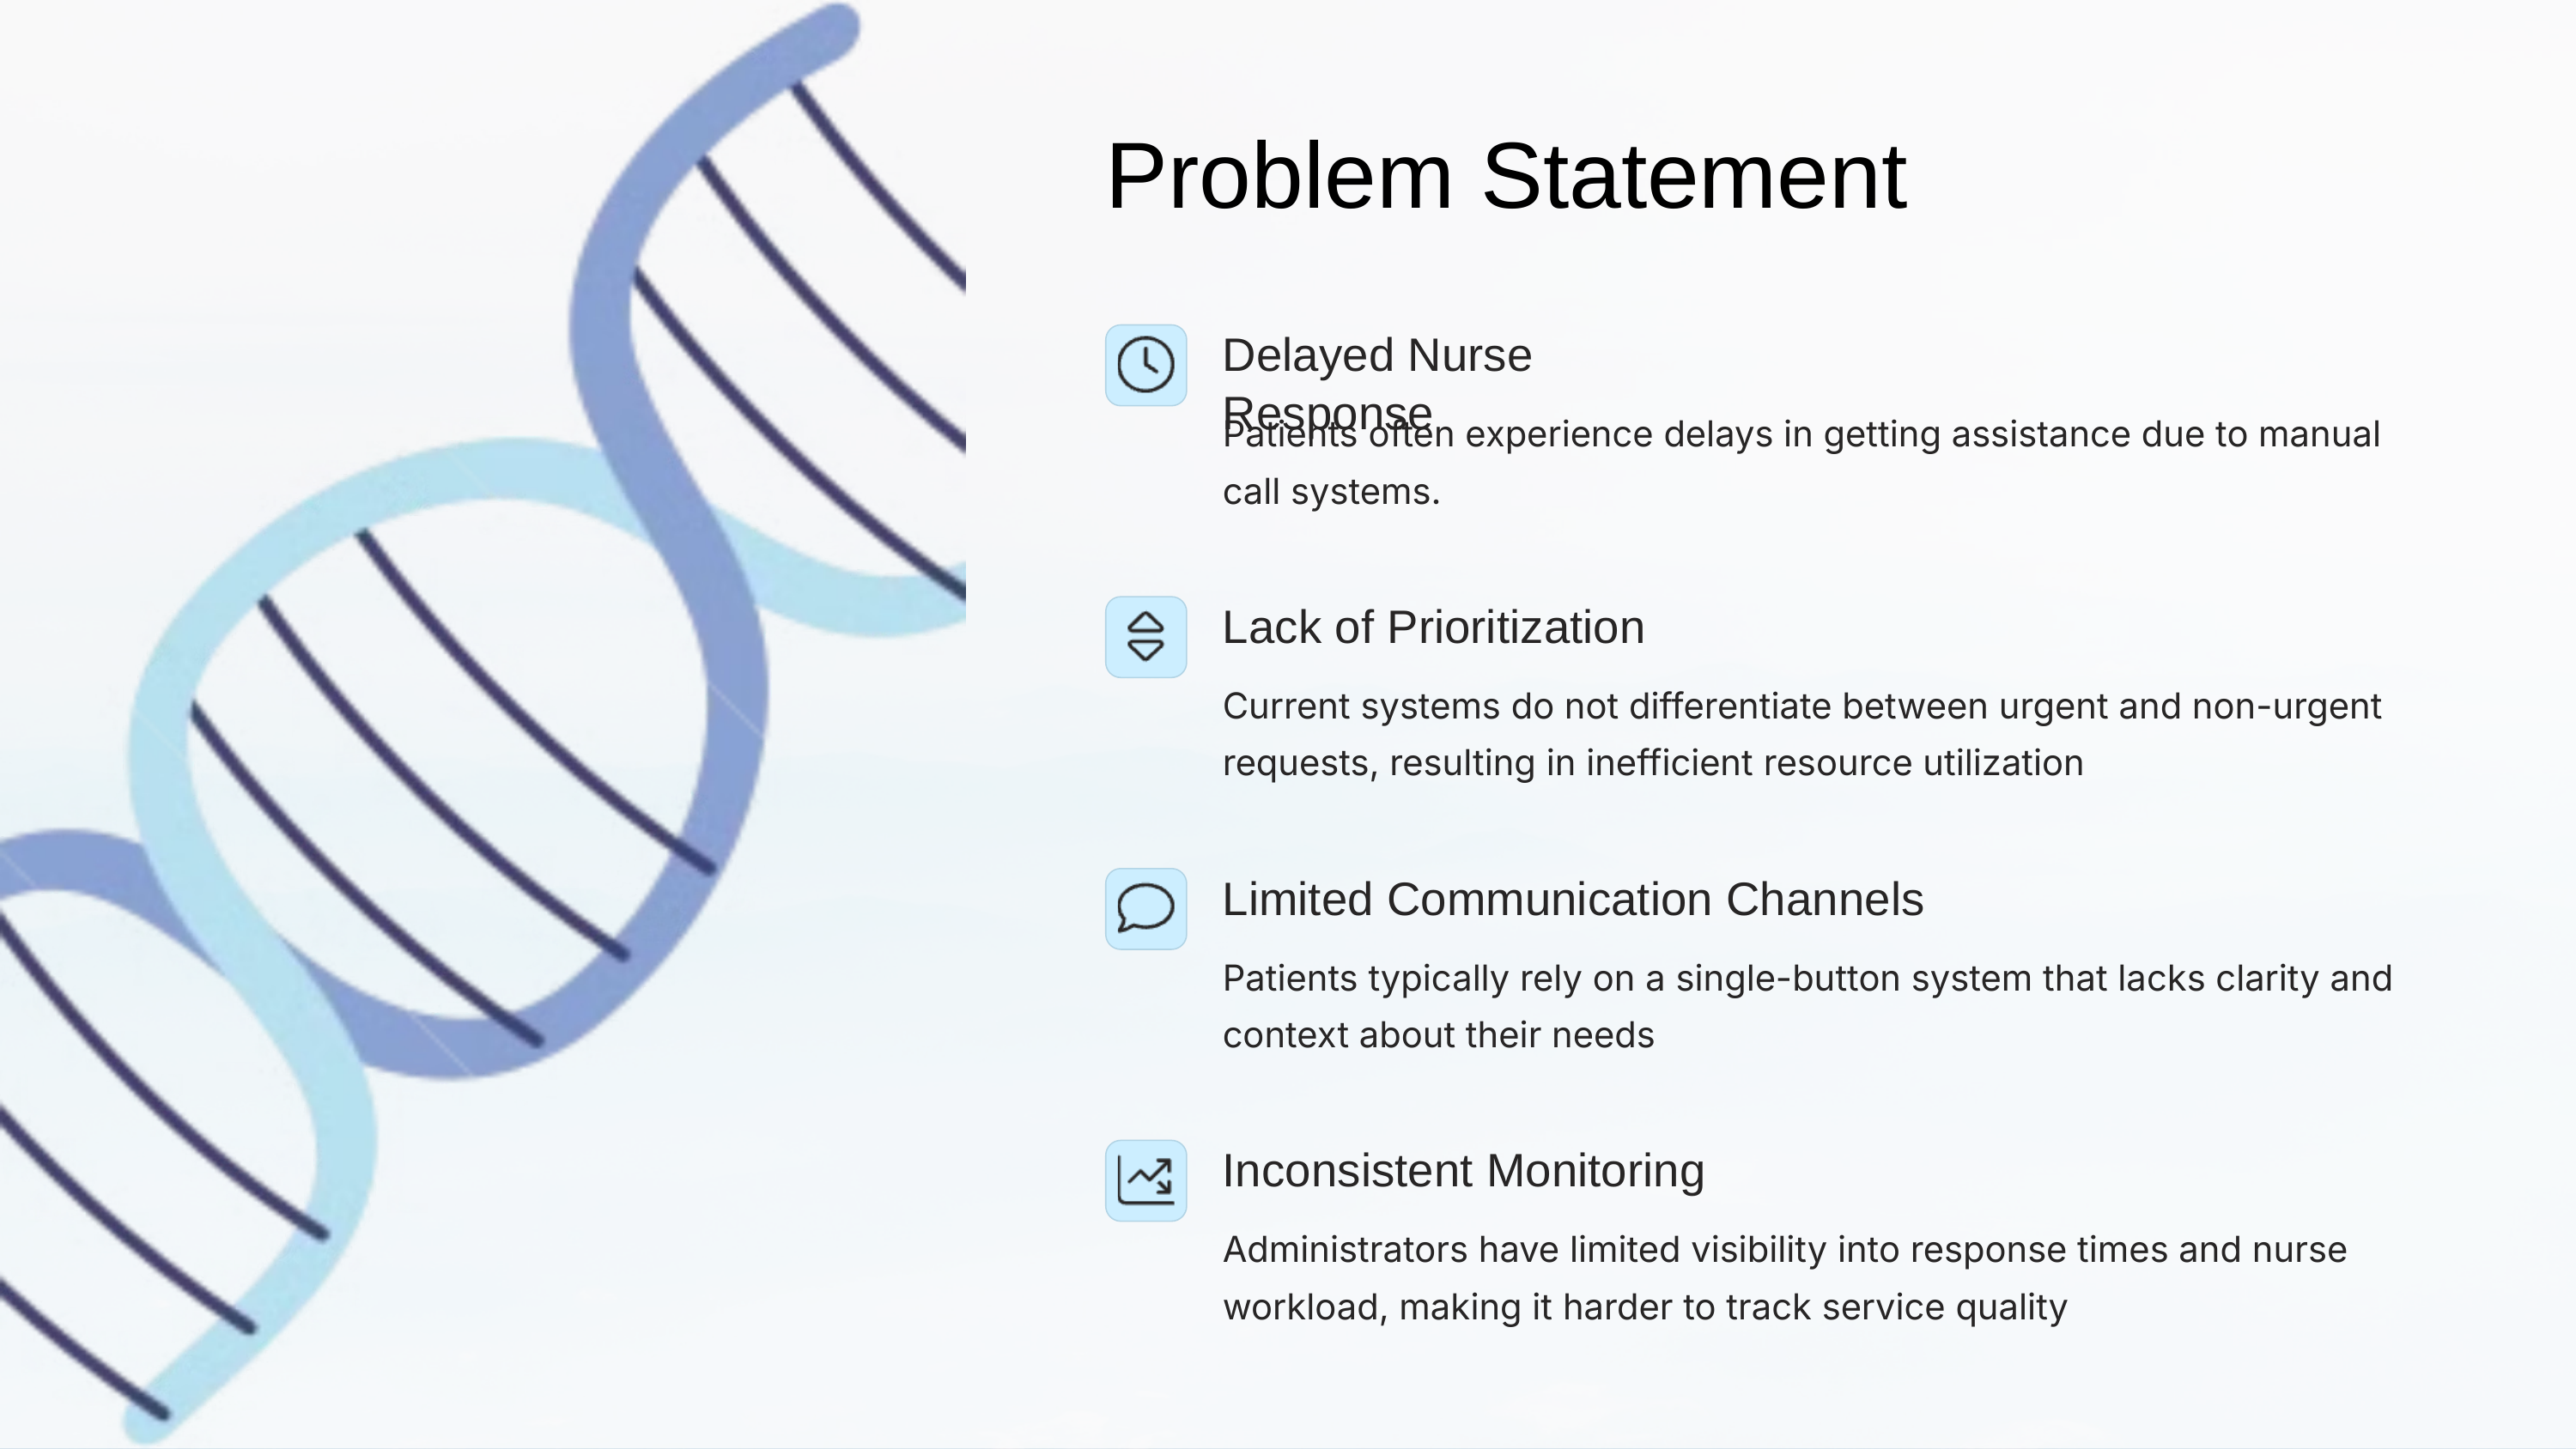

Problem Statement

Delayed Nurse Response

Patients often experience delays in getting assistance due to manual call systems.

Lack of Prioritization

Current systems do not differentiate between urgent and non-urgent requests, resulting in inefficient resource utilization

Limited Communication Channels

Patients typically rely on a single-button system that lacks clarity and context about their needs

Inconsistent Monitoring

Administrators have limited visibility into response times and nurse workload, making it harder to track service quality